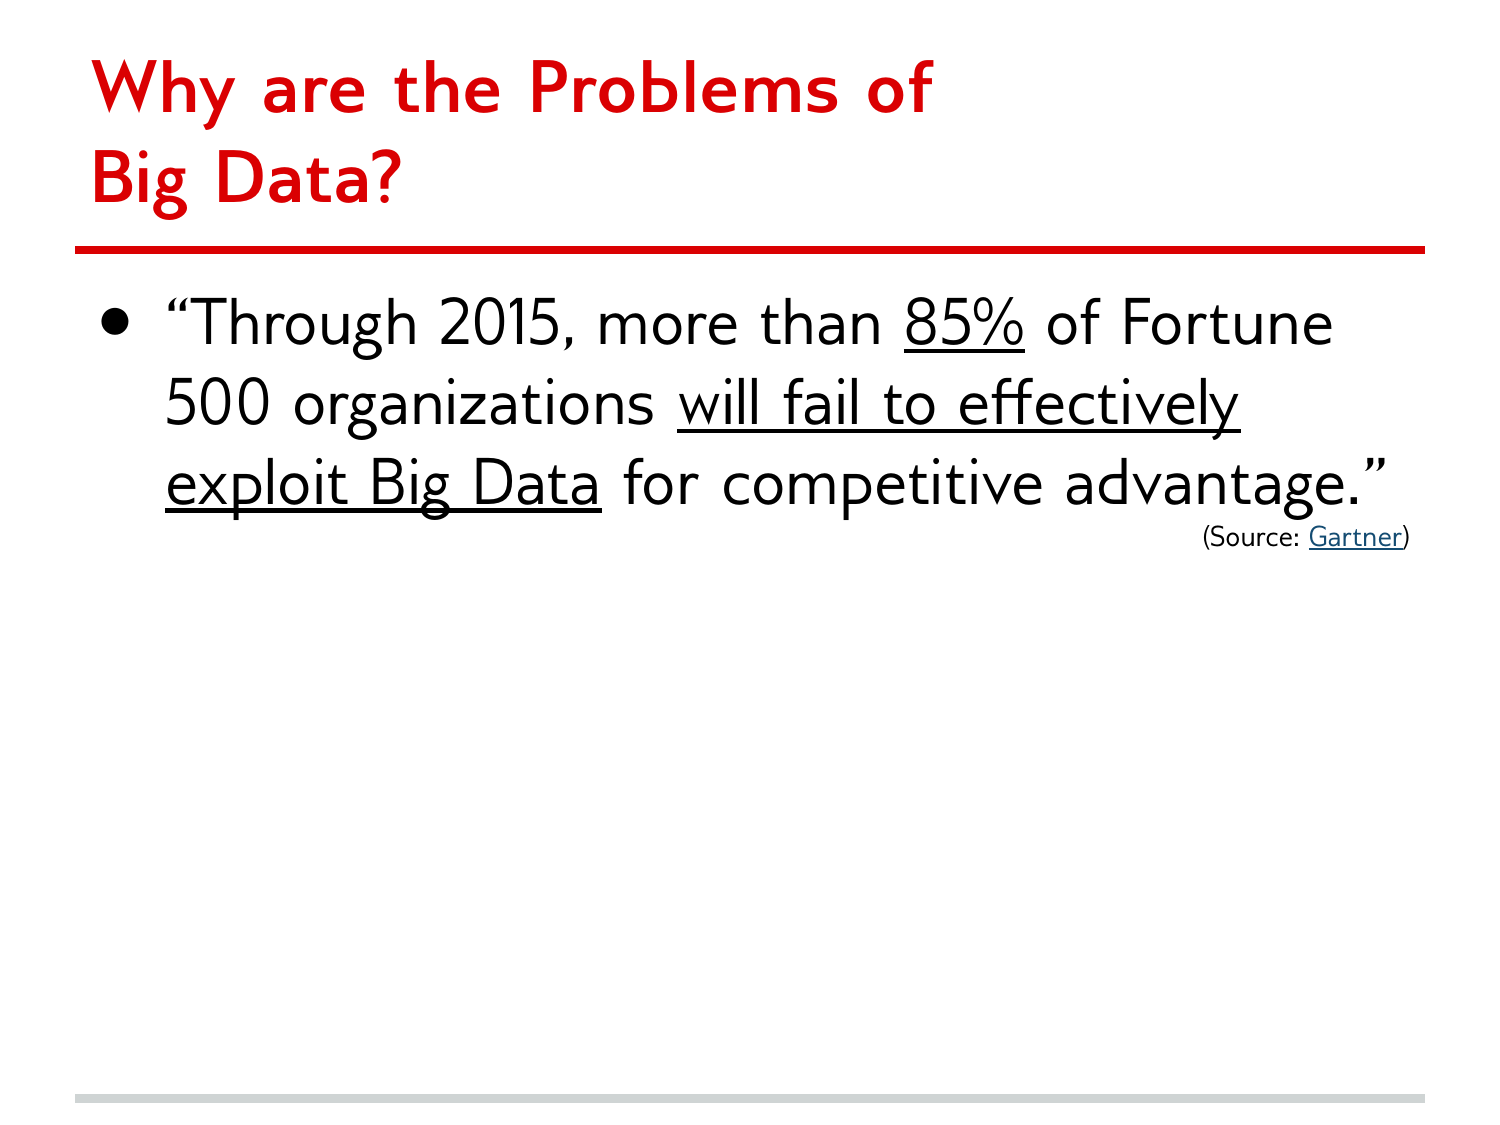

# Why are the Problems of Big Data?
“Through 2015, more than 85% of Fortune 500 organizations will fail to effectively exploit Big Data for competitive advantage.”
(Source: Gartner)